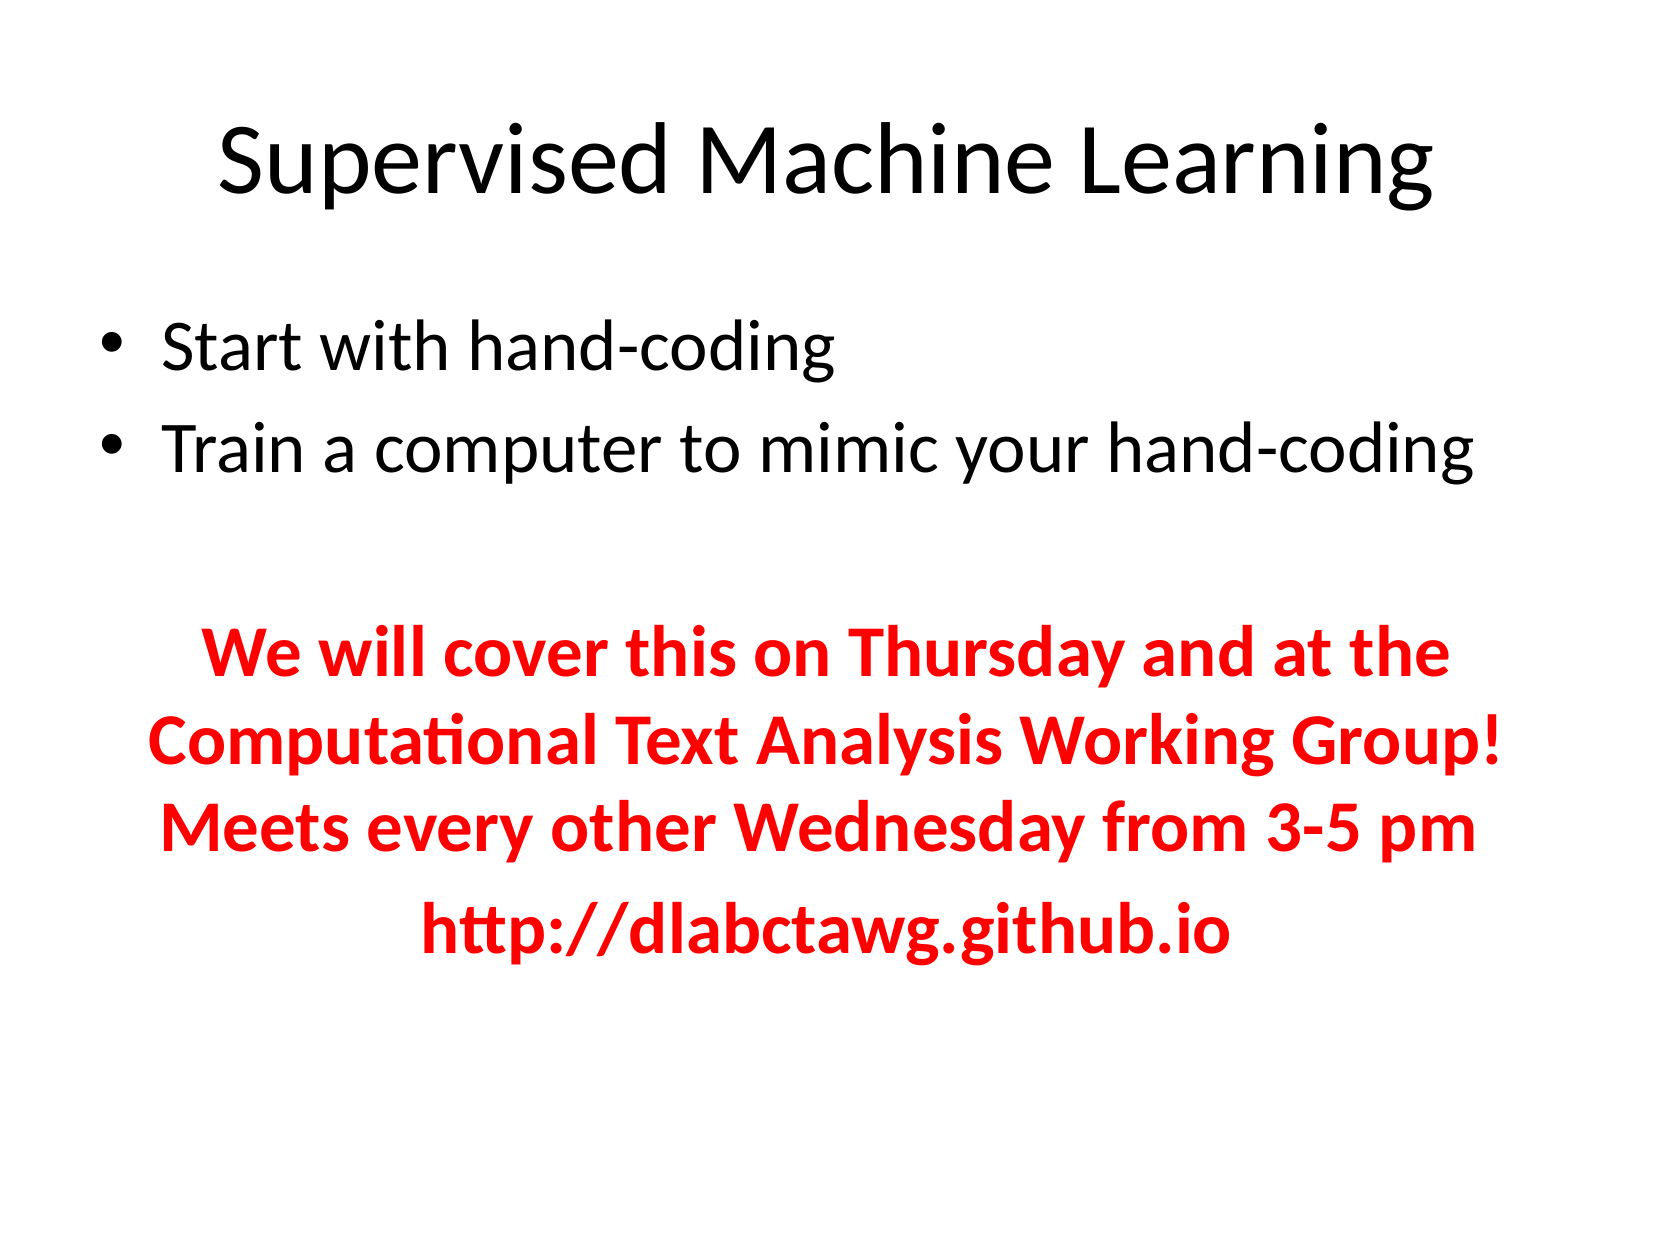

# Supervised Machine Learning
Start with hand-coding
Train a computer to mimic your hand-coding

We will cover this on Thursday and at the Computational Text Analysis Working Group! Meets every other Wednesday from 3-5 pm
http://dlabctawg.github.io